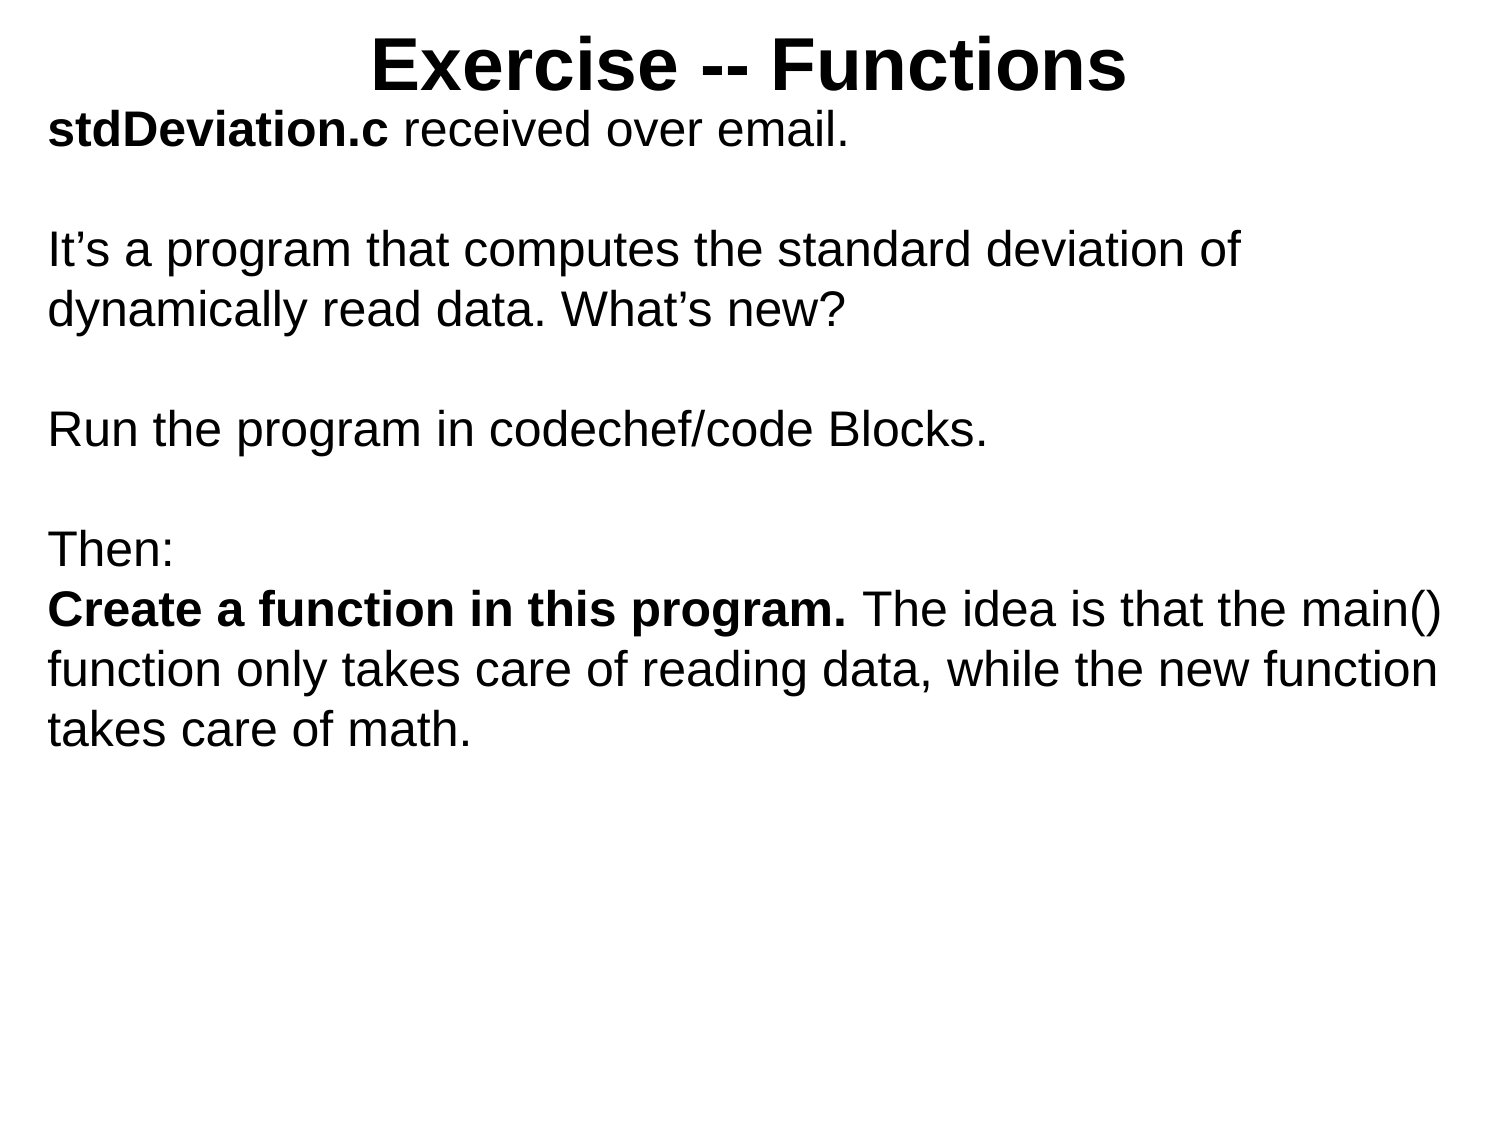

# Exercise -- Functions
stdDeviation.c received over email.

It’s a program that computes the standard deviation of dynamically read data. What’s new?

Run the program in codechef/code Blocks.

Then:
Create a function in this program. The idea is that the main() function only takes care of reading data, while the new function takes care of math.